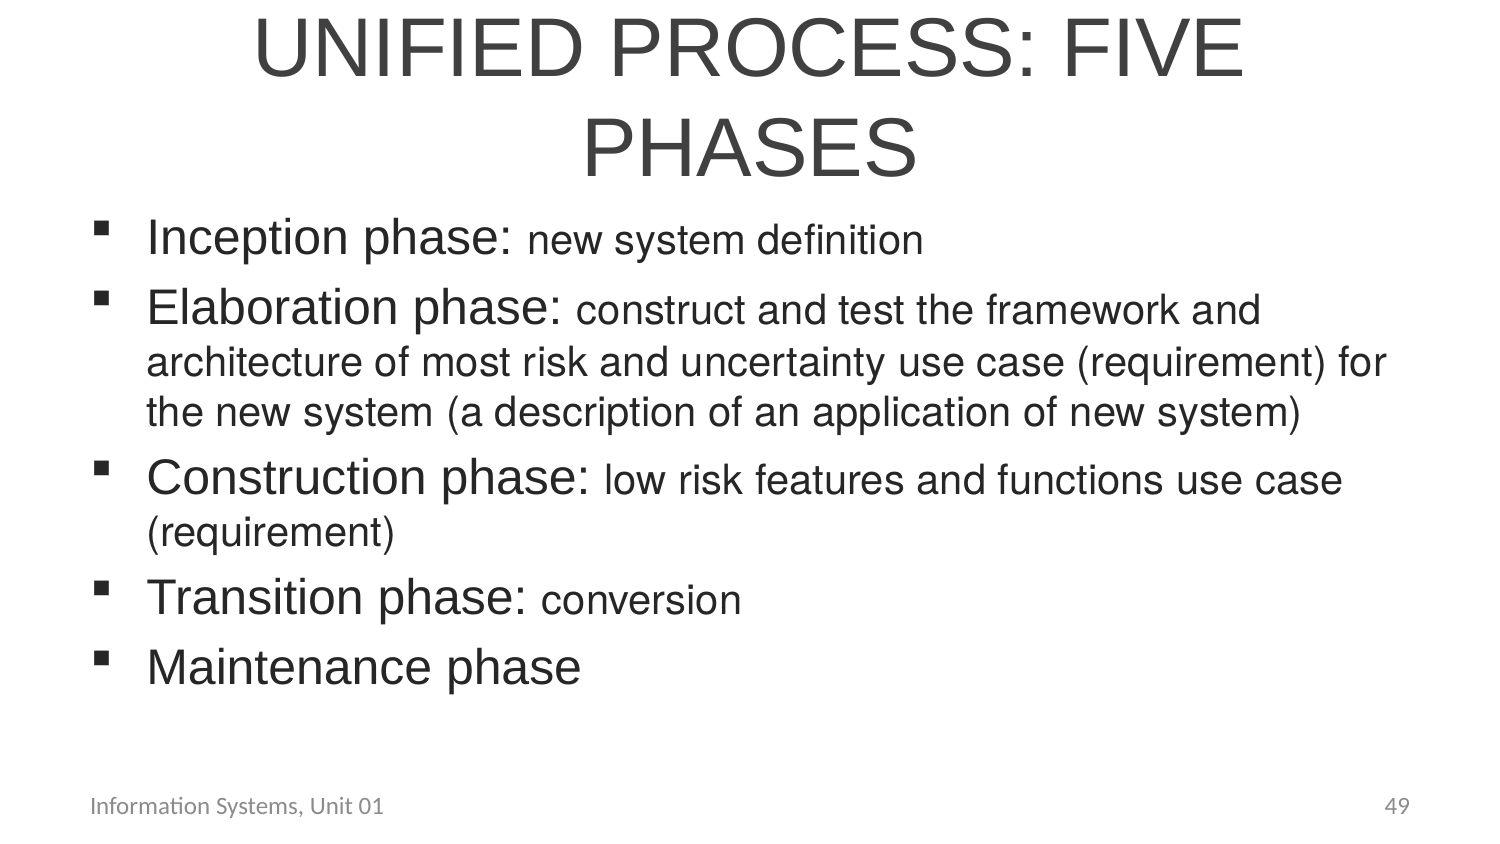

# UNIFIED PROCESS: FIVE PHASES
Inception phase: new system definition
Elaboration phase: construct and test the framework and architecture of most risk and uncertainty use case (requirement) for the new system (a description of an application of new system)
Construction phase: low risk features and functions use case (requirement)
Transition phase: conversion
Maintenance phase
Information Systems, Unit 01
49